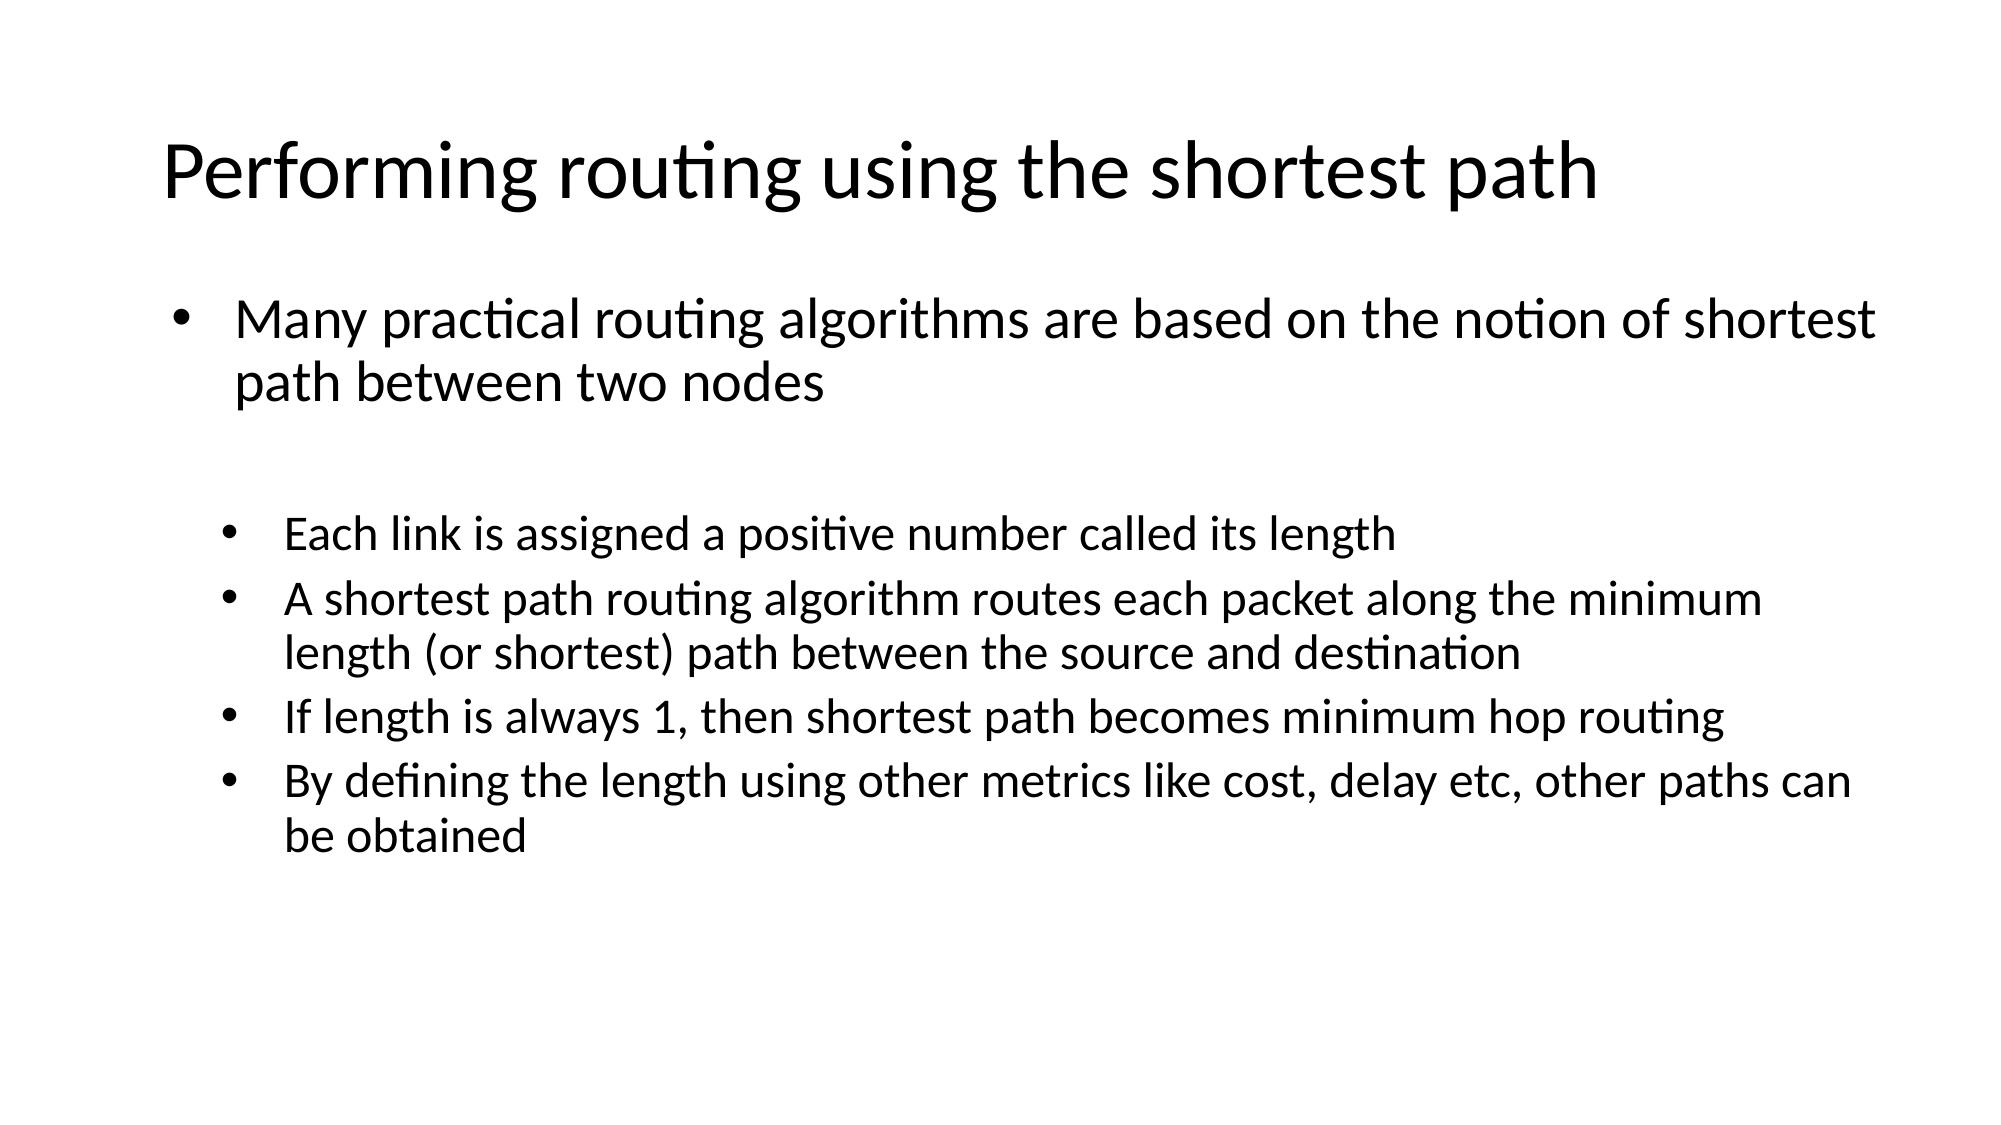

# Performing routing using the shortest path
Many practical routing algorithms are based on the notion of shortest path between two nodes

Each link is assigned a positive number called its length
A shortest path routing algorithm routes each packet along the minimum length (or shortest) path between the source and destination
If length is always 1, then shortest path becomes minimum hop routing
By defining the length using other metrics like cost, delay etc, other paths can be obtained